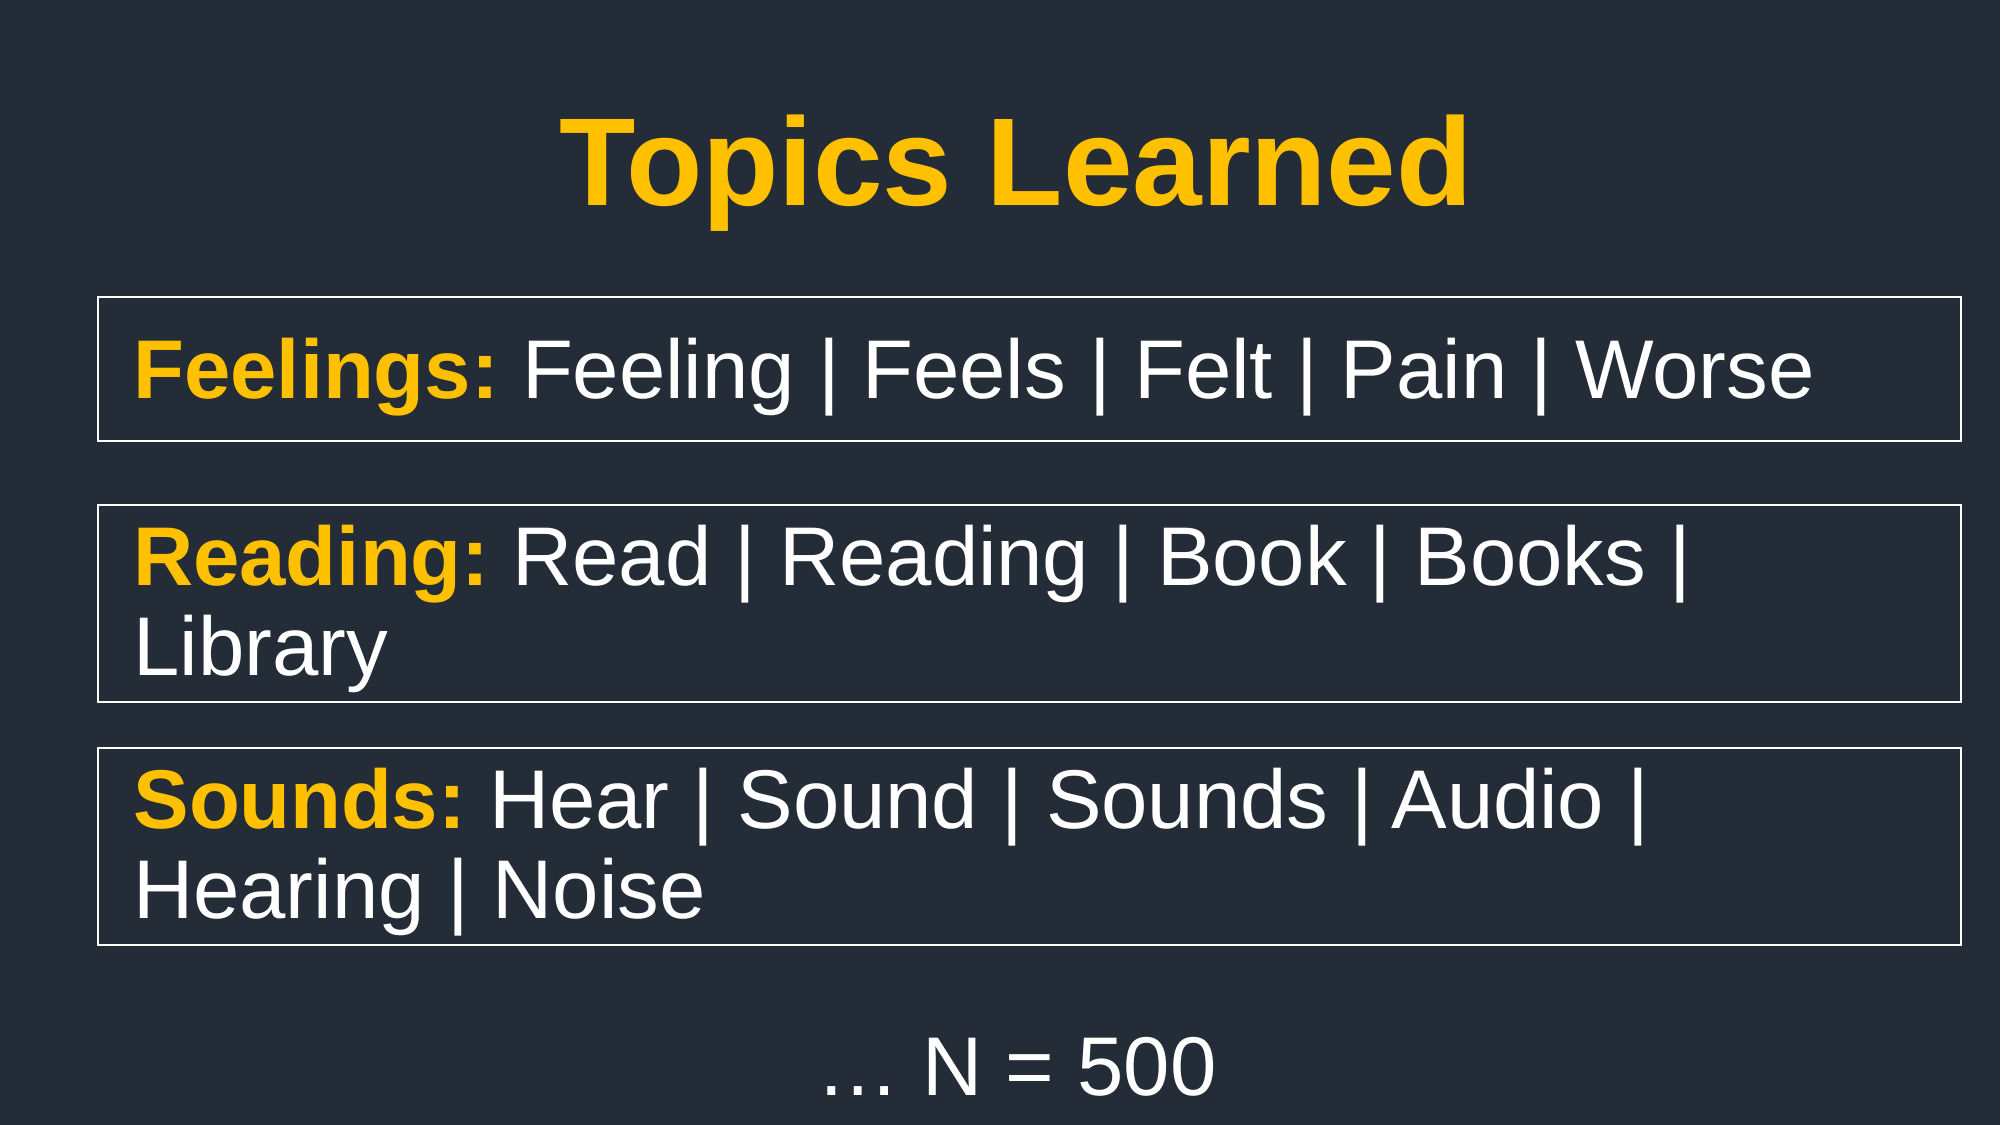

Topics Learned
Feelings: Feeling | Feels | Felt | Pain | Worse

Reading: Read | Reading | Book | Books | Library

Sounds: Hear | Sound | Sounds | Audio | Hearing | Noise
… N = 500